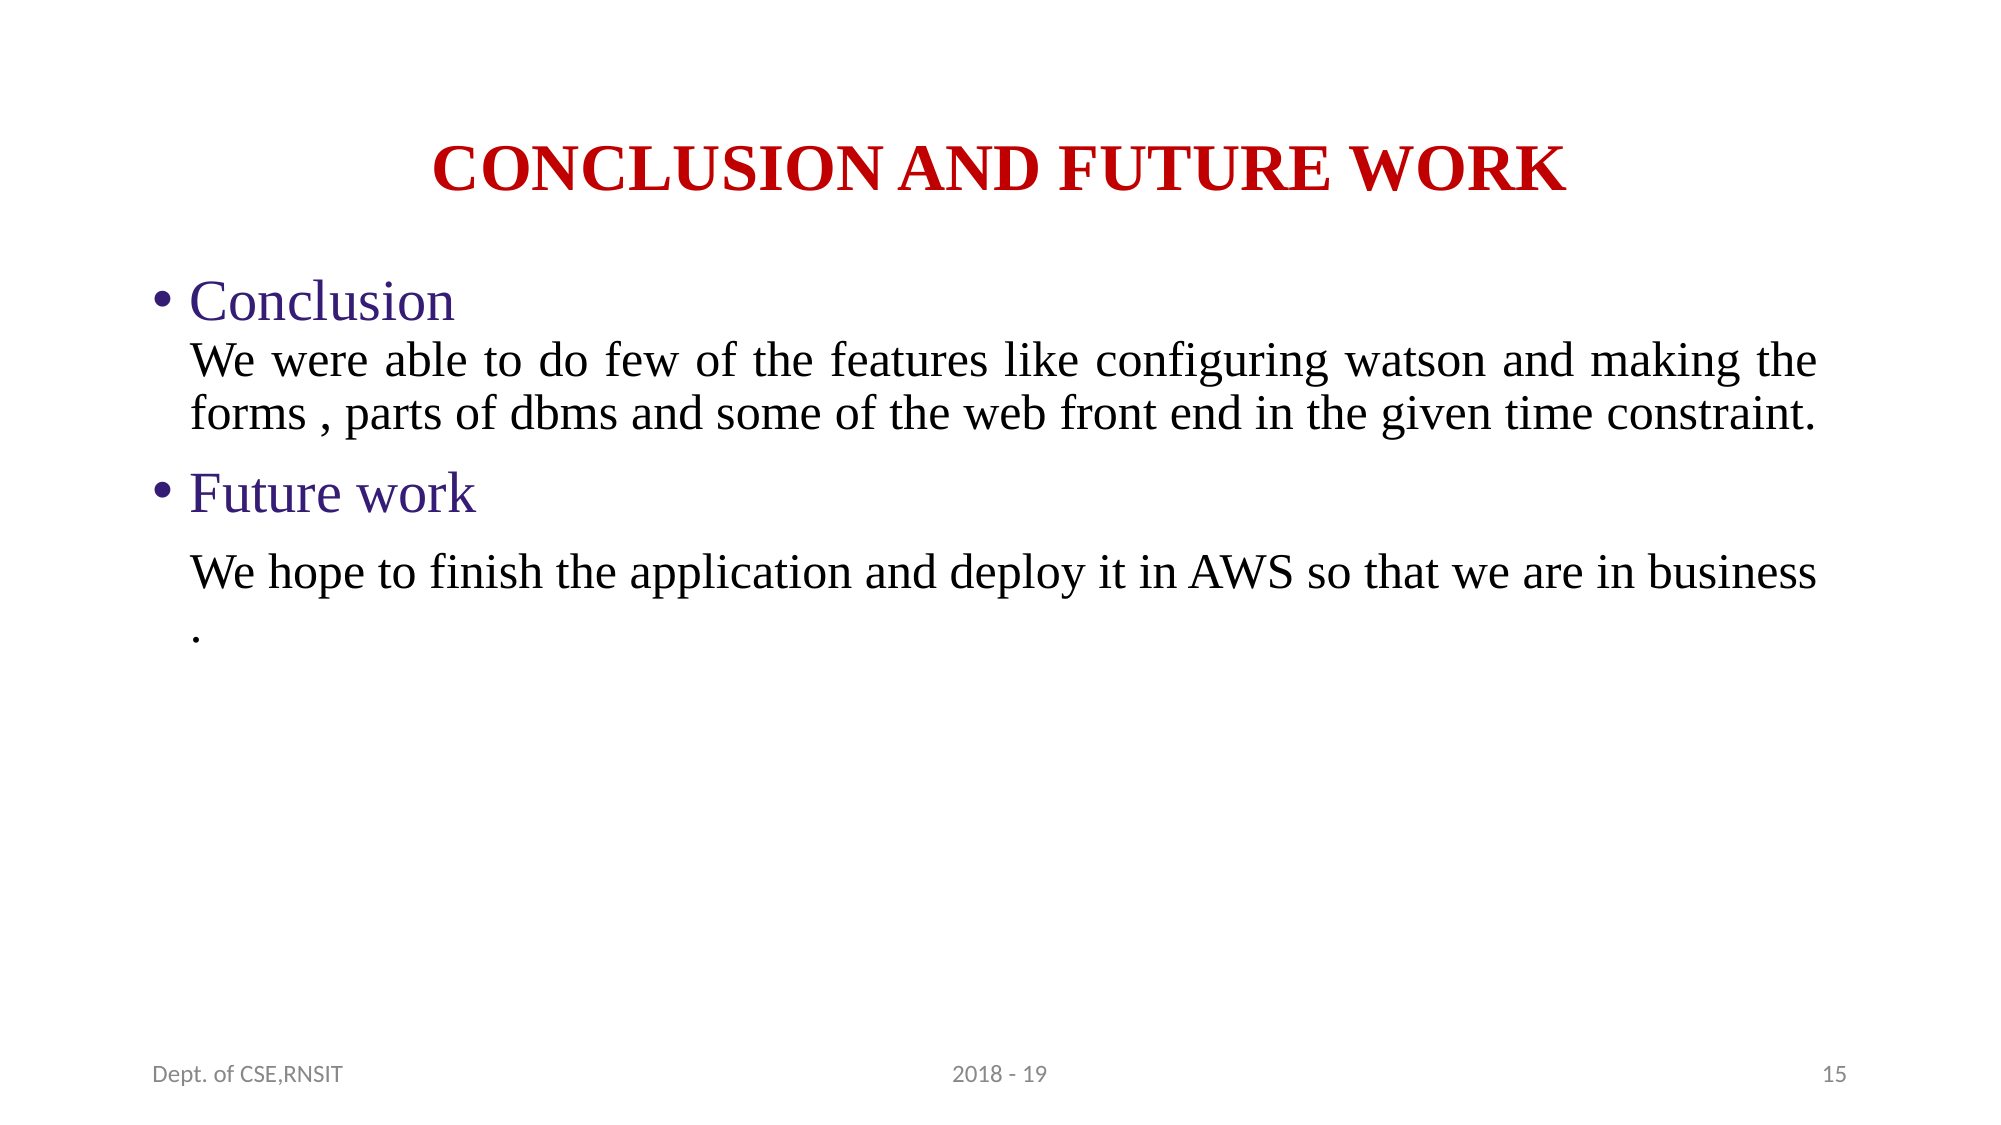

# CONCLUSION AND FUTURE WORK
Conclusion
We were able to do few of the features like configuring watson and making the forms , parts of dbms and some of the web front end in the given time constraint.
Future work
We hope to finish the application and deploy it in AWS so that we are in business .
Dept. of CSE,RNSIT
2018 - 19
15